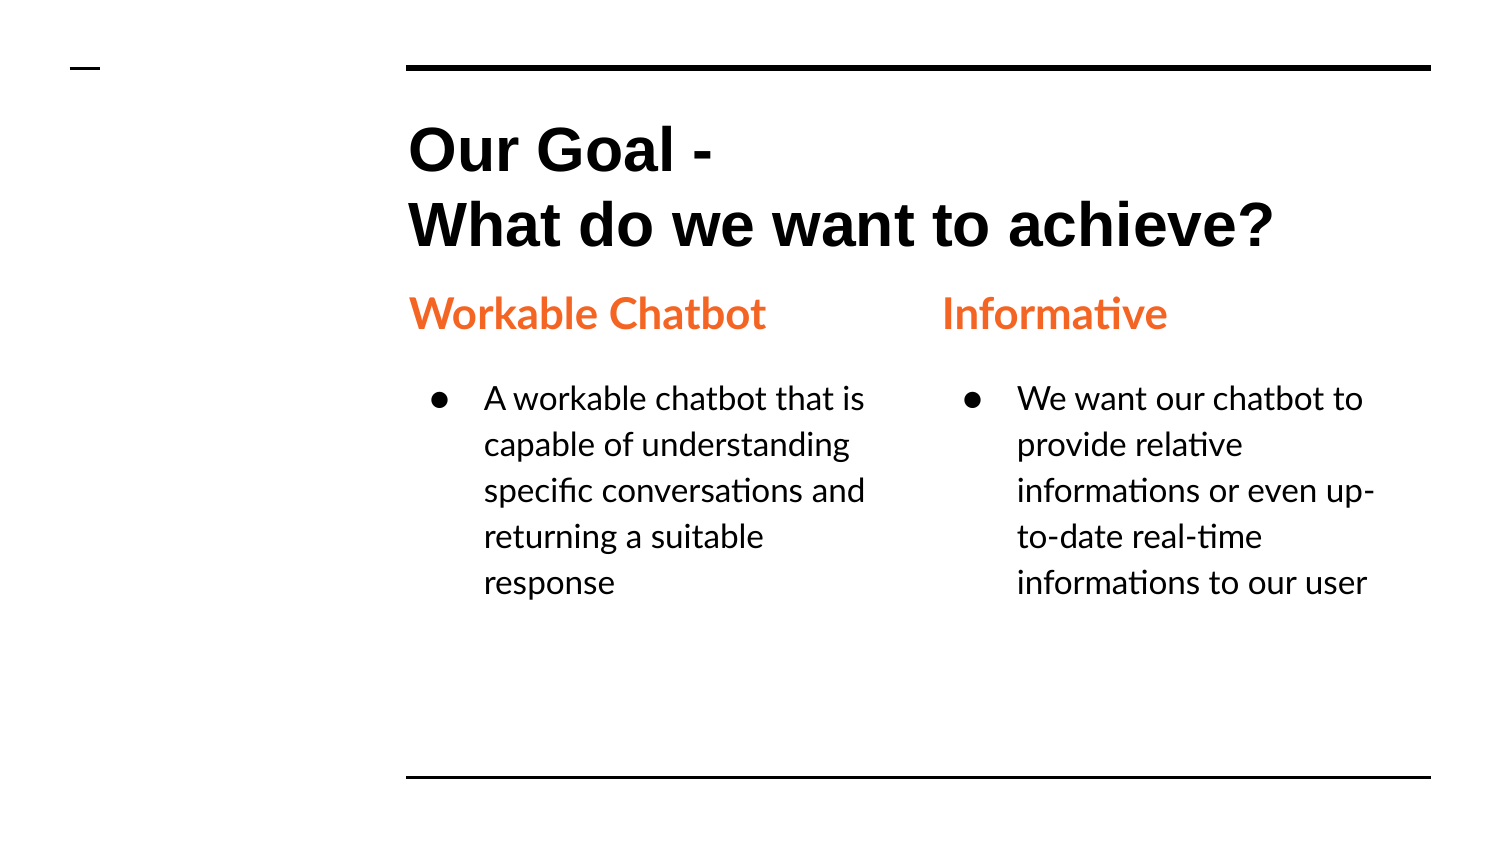

# Our Goal -
What do we want to achieve?
Workable Chatbot
A workable chatbot that is capable of understanding specific conversations and returning a suitable response
Informative
We want our chatbot to provide relative informations or even up-to-date real-time informations to our user